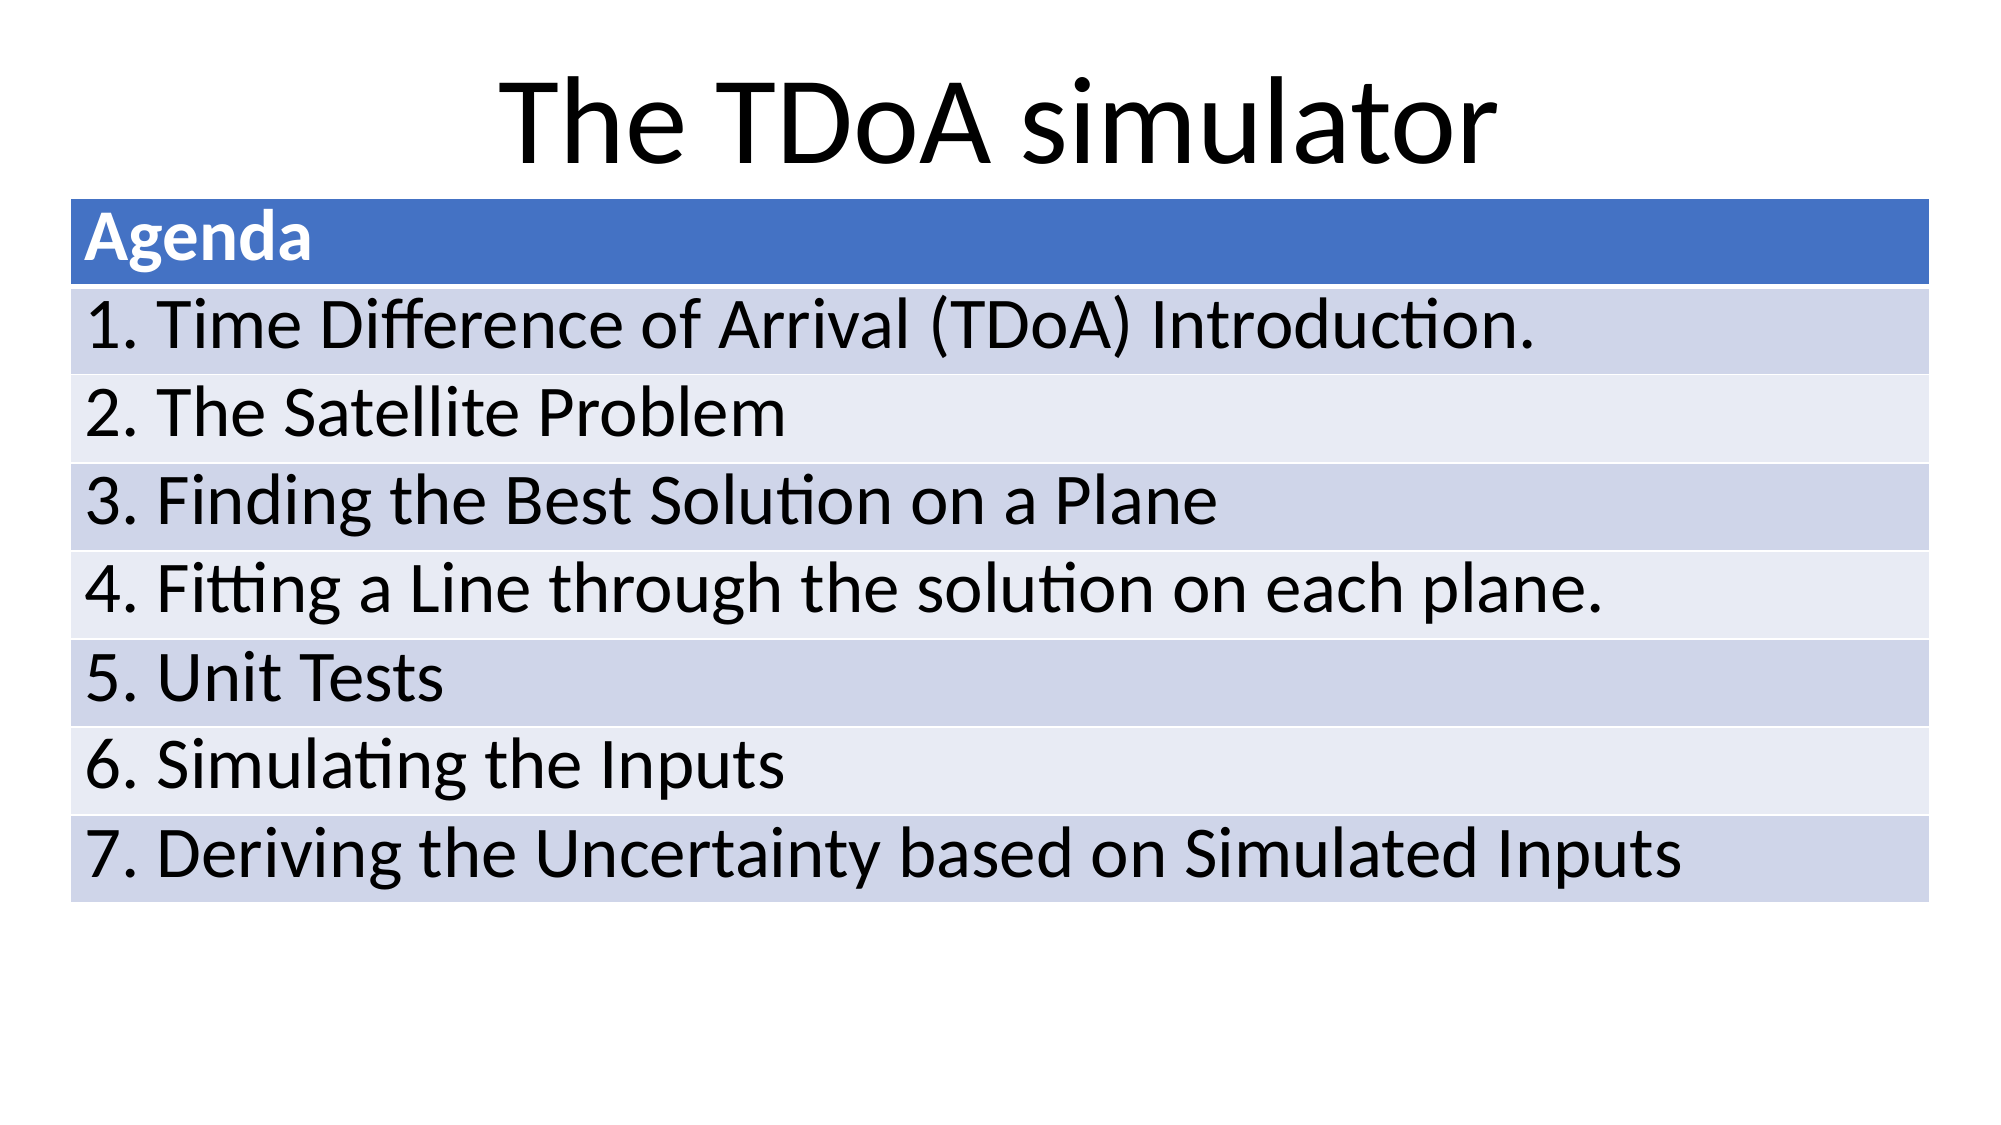

# The TDoA simulator
| Agenda |
| --- |
| 1. Time Difference of Arrival (TDoA) Introduction. |
| 2. The Satellite Problem |
| 3. Finding the Best Solution on a Plane |
| 4. Fitting a Line through the solution on each plane. |
| 5. Unit Tests |
| 6. Simulating the Inputs |
| 7. Deriving the Uncertainty based on Simulated Inputs |